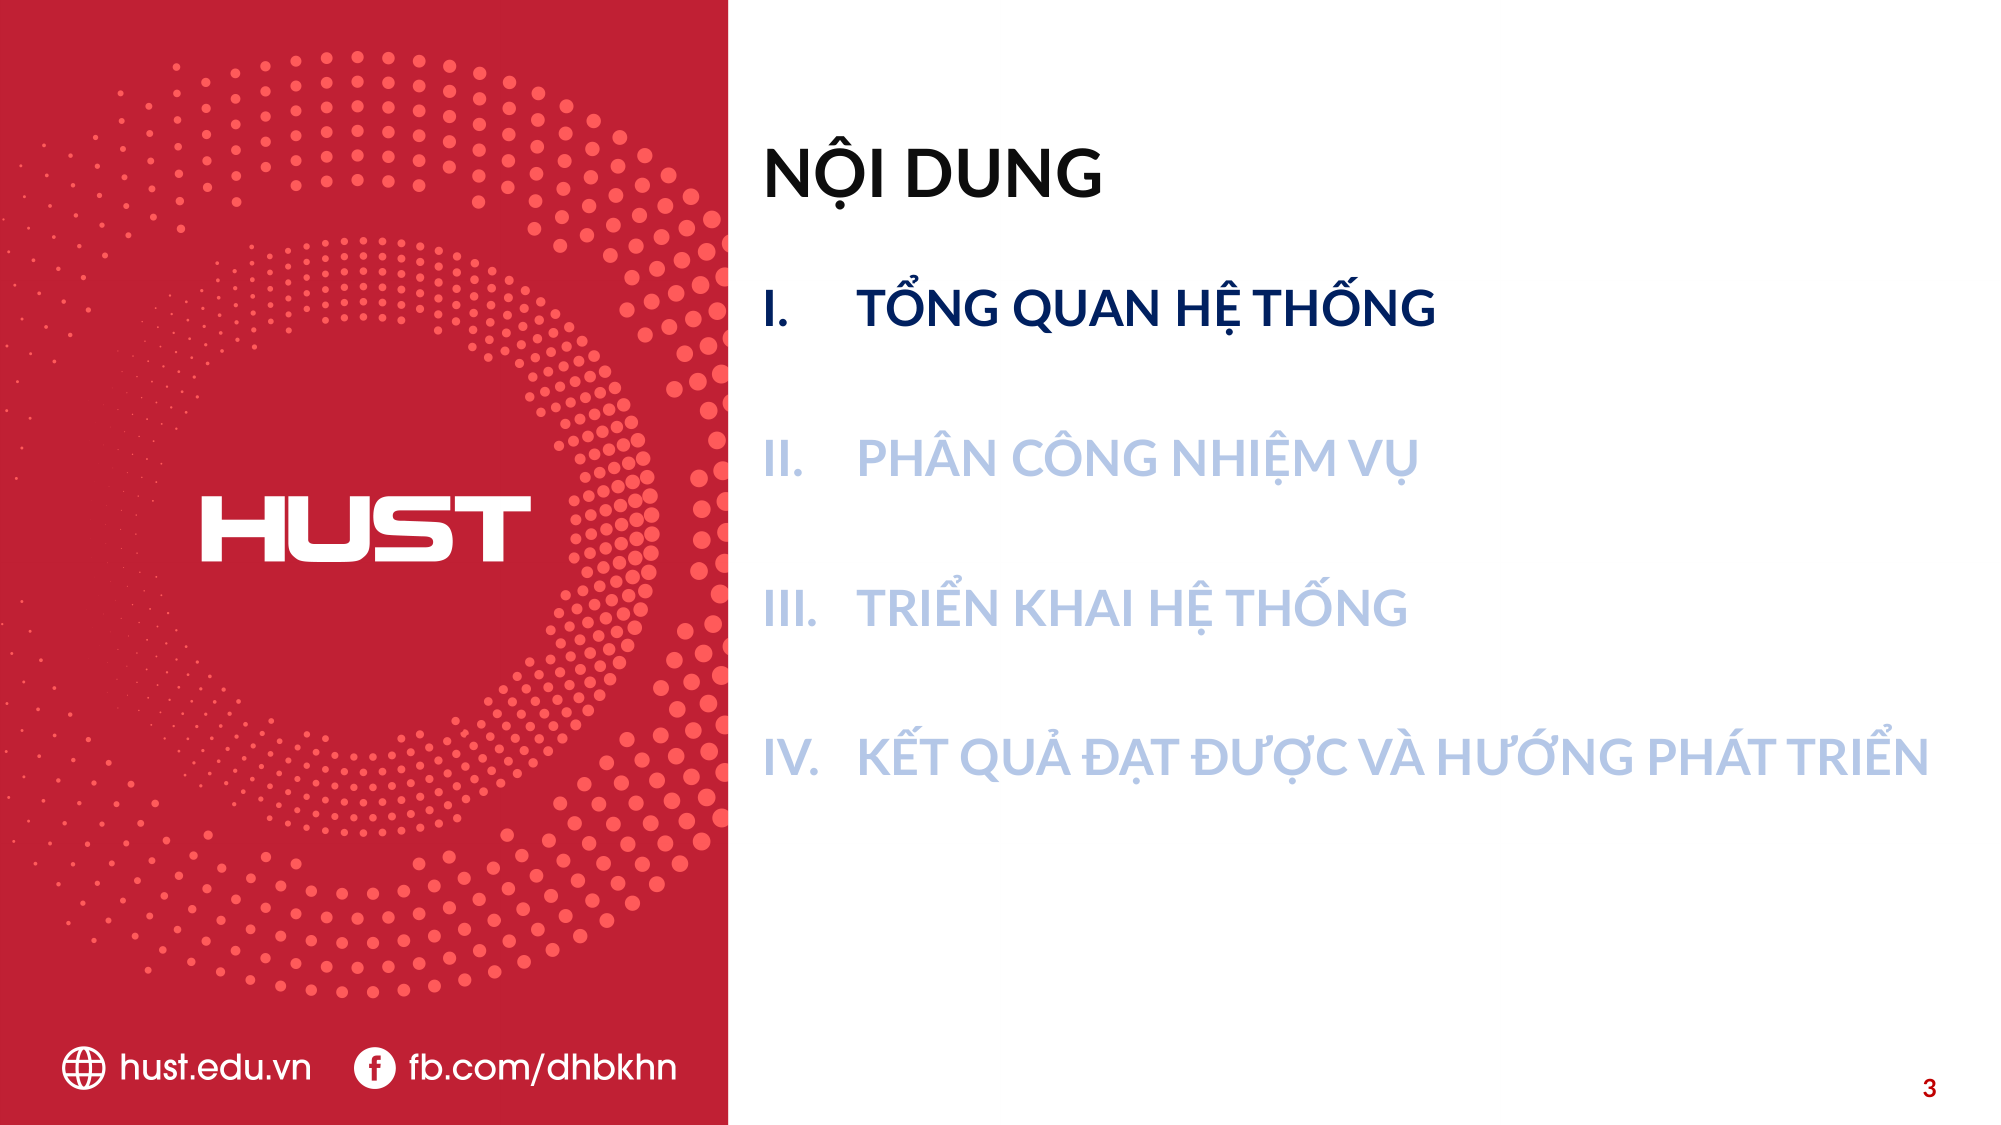

# NỘI DUNG
TỔNG QUAN HỆ THỐNG

PHÂN CÔNG NHIỆM VỤ

TRIỂN KHAI HỆ THỐNG

KẾT QUẢ ĐẠT ĐƯỢC VÀ HƯỚNG PHÁT TRIỂN

3